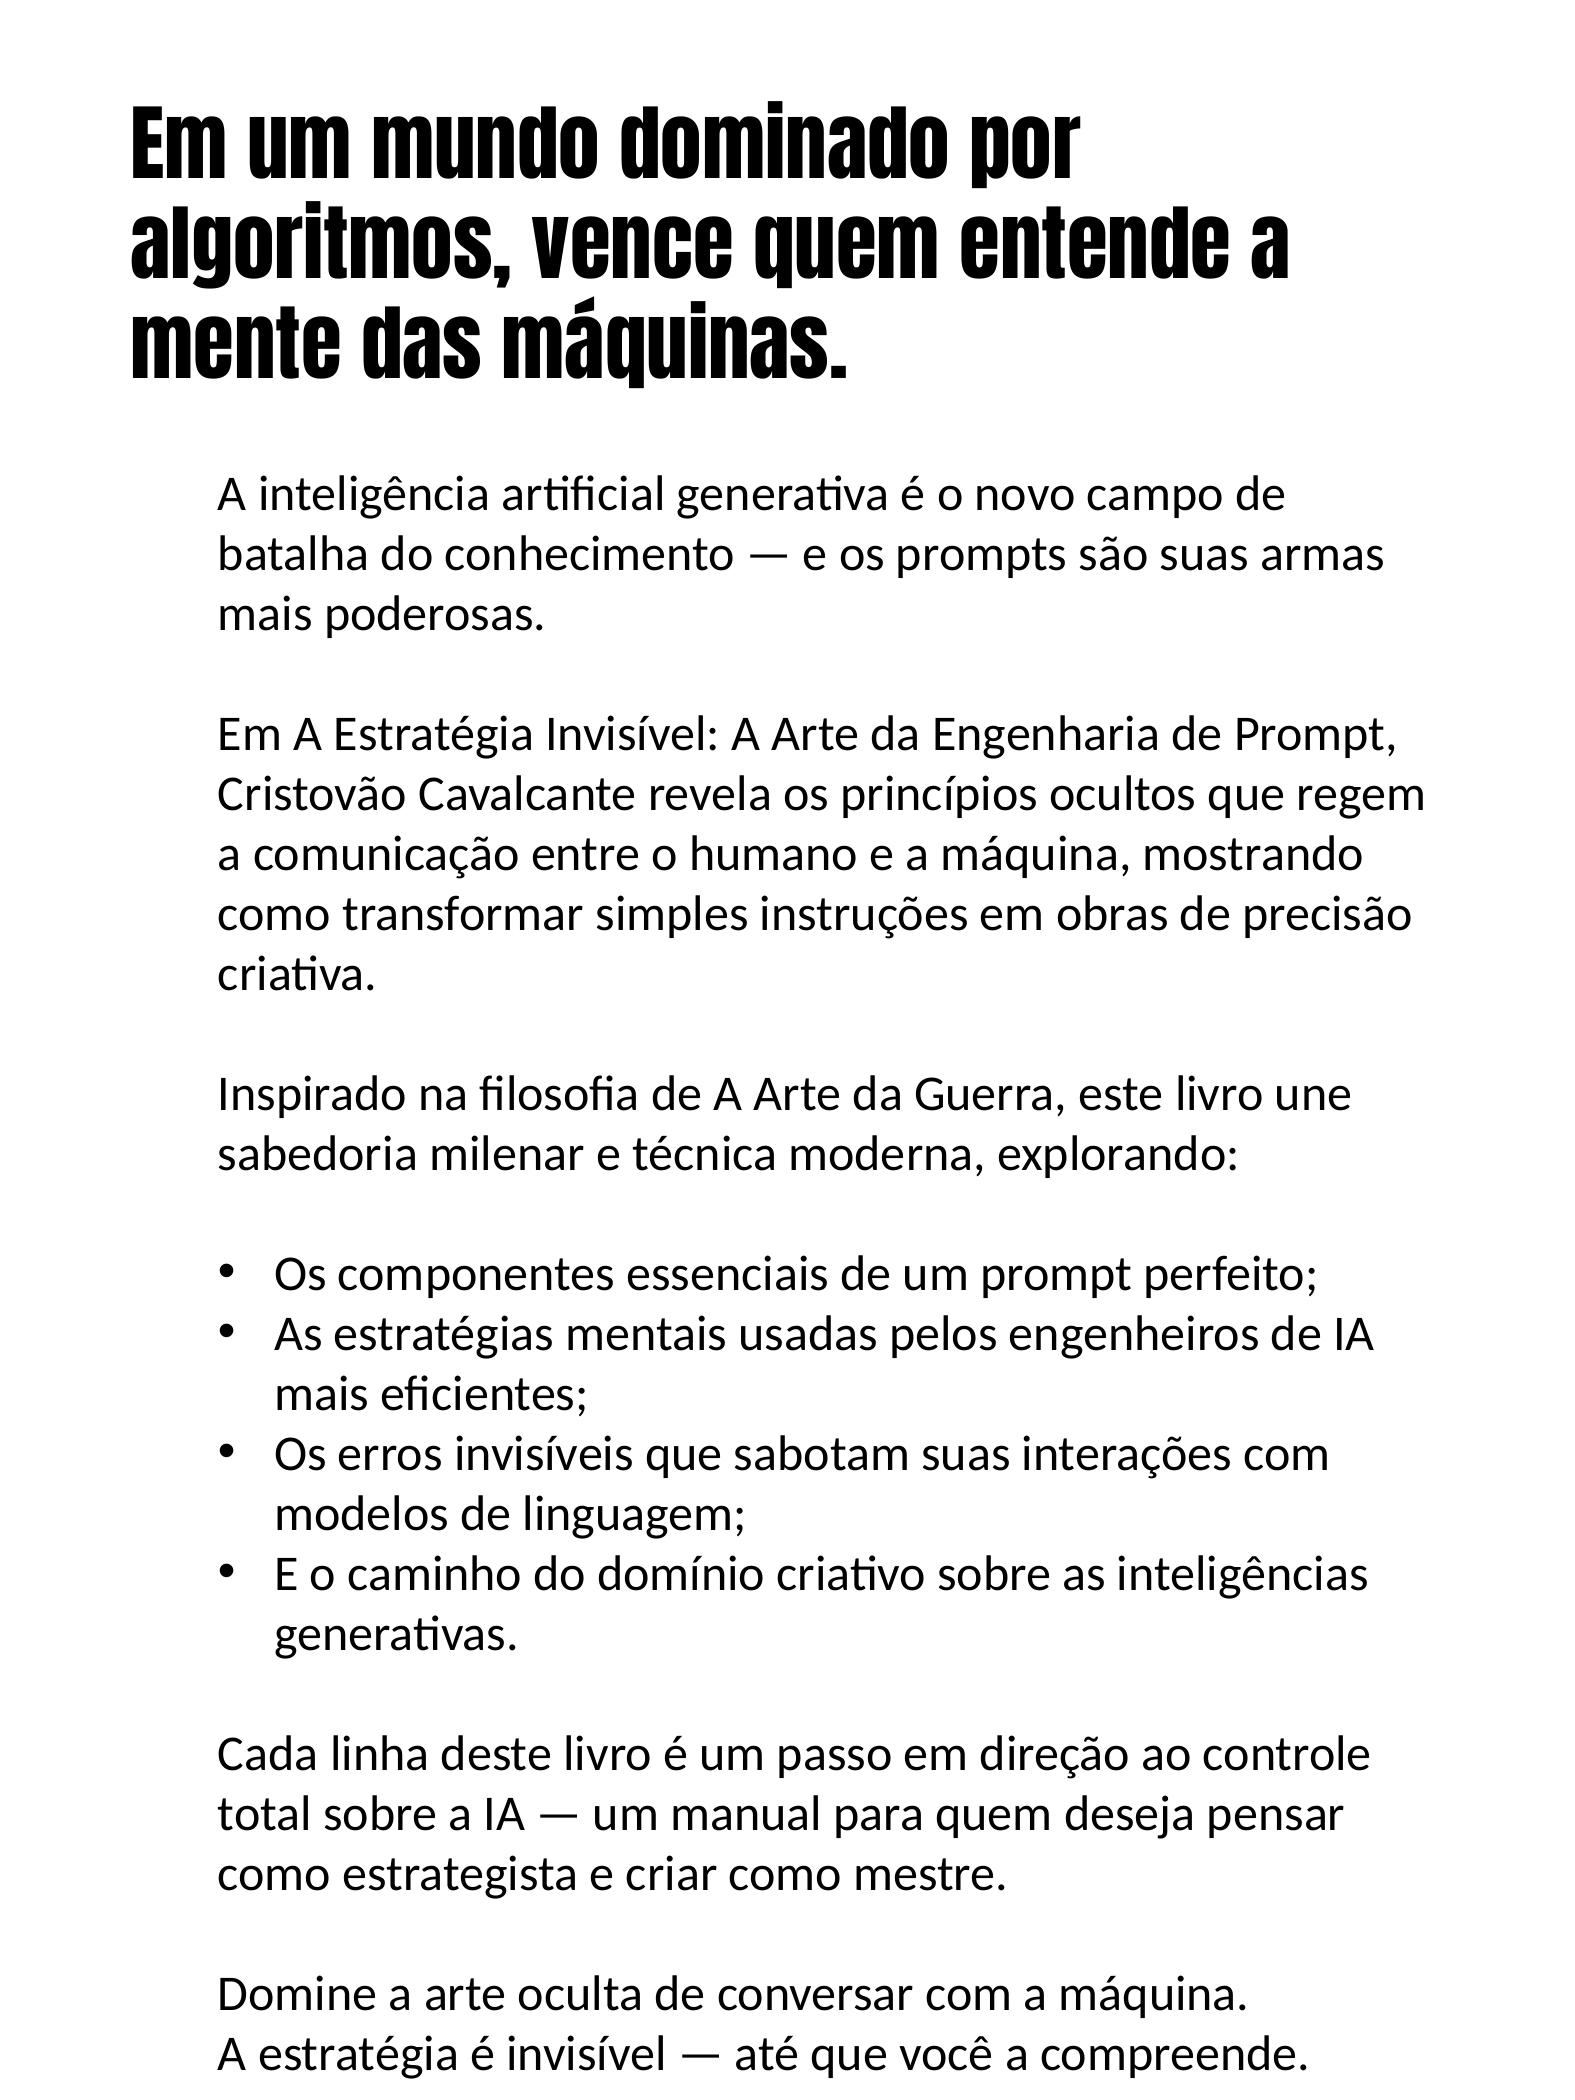

Em um mundo dominado por algoritmos, vence quem entende a mente das máquinas.
A inteligência artificial generativa é o novo campo de batalha do conhecimento — e os prompts são suas armas mais poderosas.

Em A Estratégia Invisível: A Arte da Engenharia de Prompt, Cristovão Cavalcante revela os princípios ocultos que regem a comunicação entre o humano e a máquina, mostrando como transformar simples instruções em obras de precisão criativa.

Inspirado na filosofia de A Arte da Guerra, este livro une sabedoria milenar e técnica moderna, explorando:

Os componentes essenciais de um prompt perfeito;
As estratégias mentais usadas pelos engenheiros de IA mais eficientes;
Os erros invisíveis que sabotam suas interações com modelos de linguagem;
E o caminho do domínio criativo sobre as inteligências generativas.

Cada linha deste livro é um passo em direção ao controle total sobre a IA — um manual para quem deseja pensar como estrategista e criar como mestre.

Domine a arte oculta de conversar com a máquina.
A estratégia é invisível — até que você a compreende.